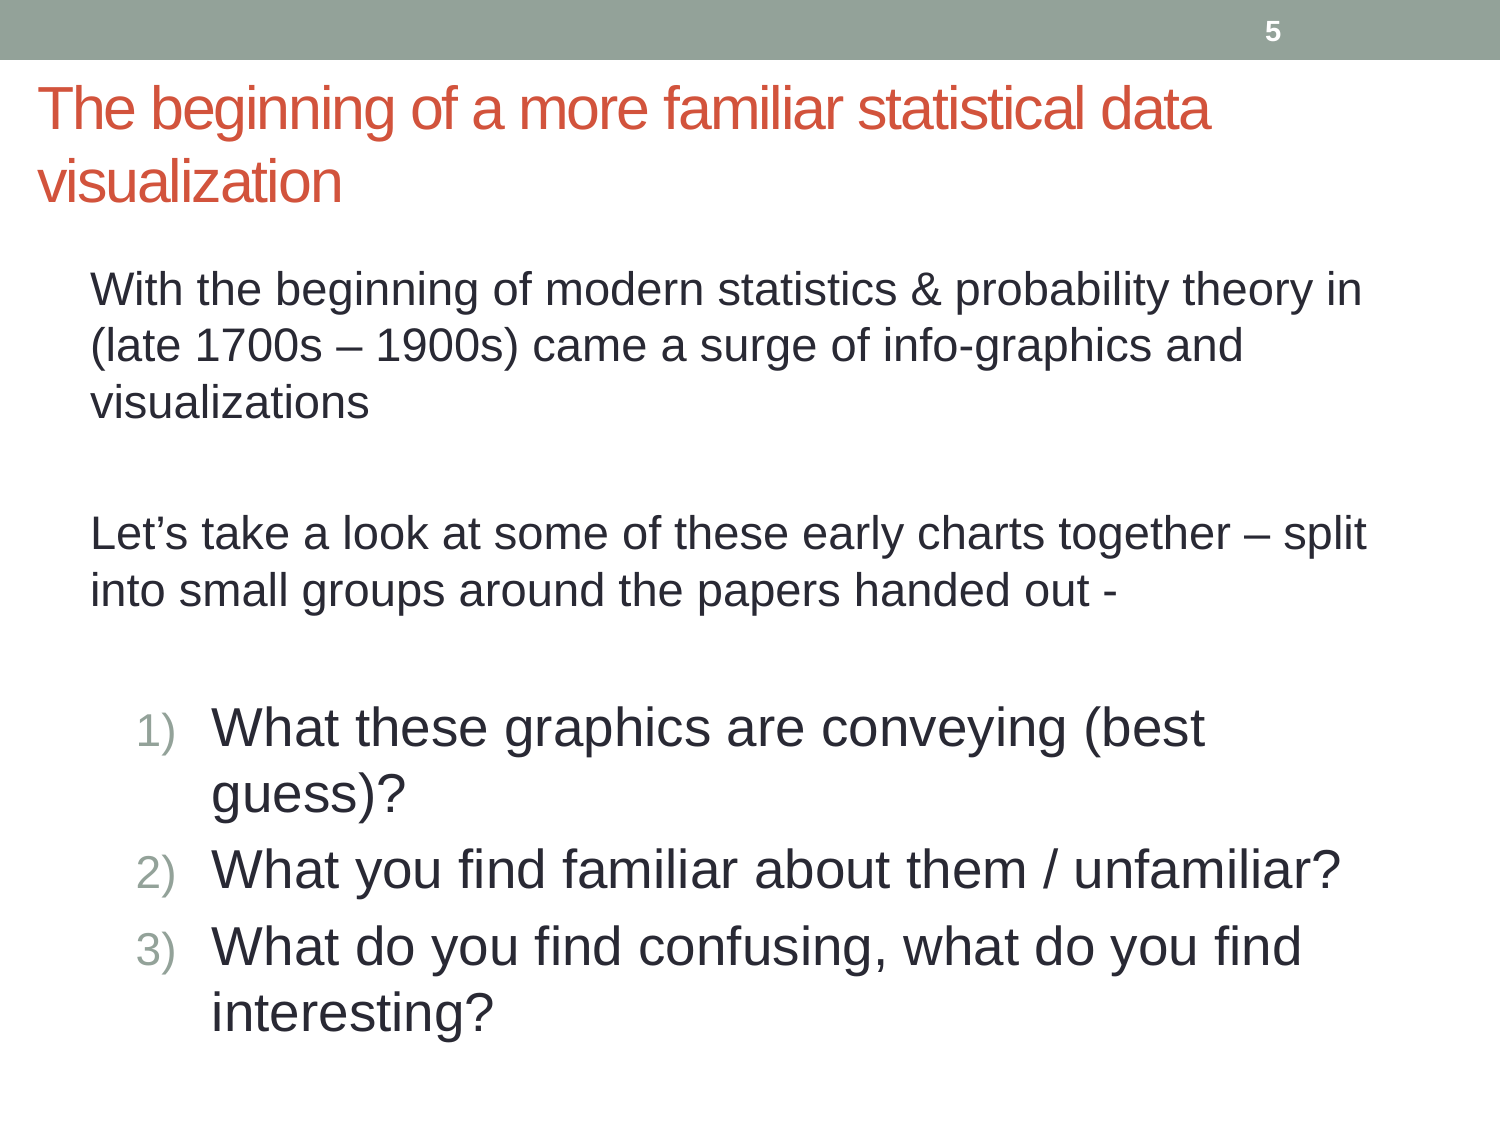

5
# The beginning of a more familiar statistical data visualization

With the beginning of modern statistics & probability theory in (late 1700s – 1900s) came a surge of info-graphics and visualizations

Let’s take a look at some of these early charts together – split into small groups around the papers handed out -

What these graphics are conveying (best guess)?
What you find familiar about them / unfamiliar?
What do you find confusing, what do you find interesting?